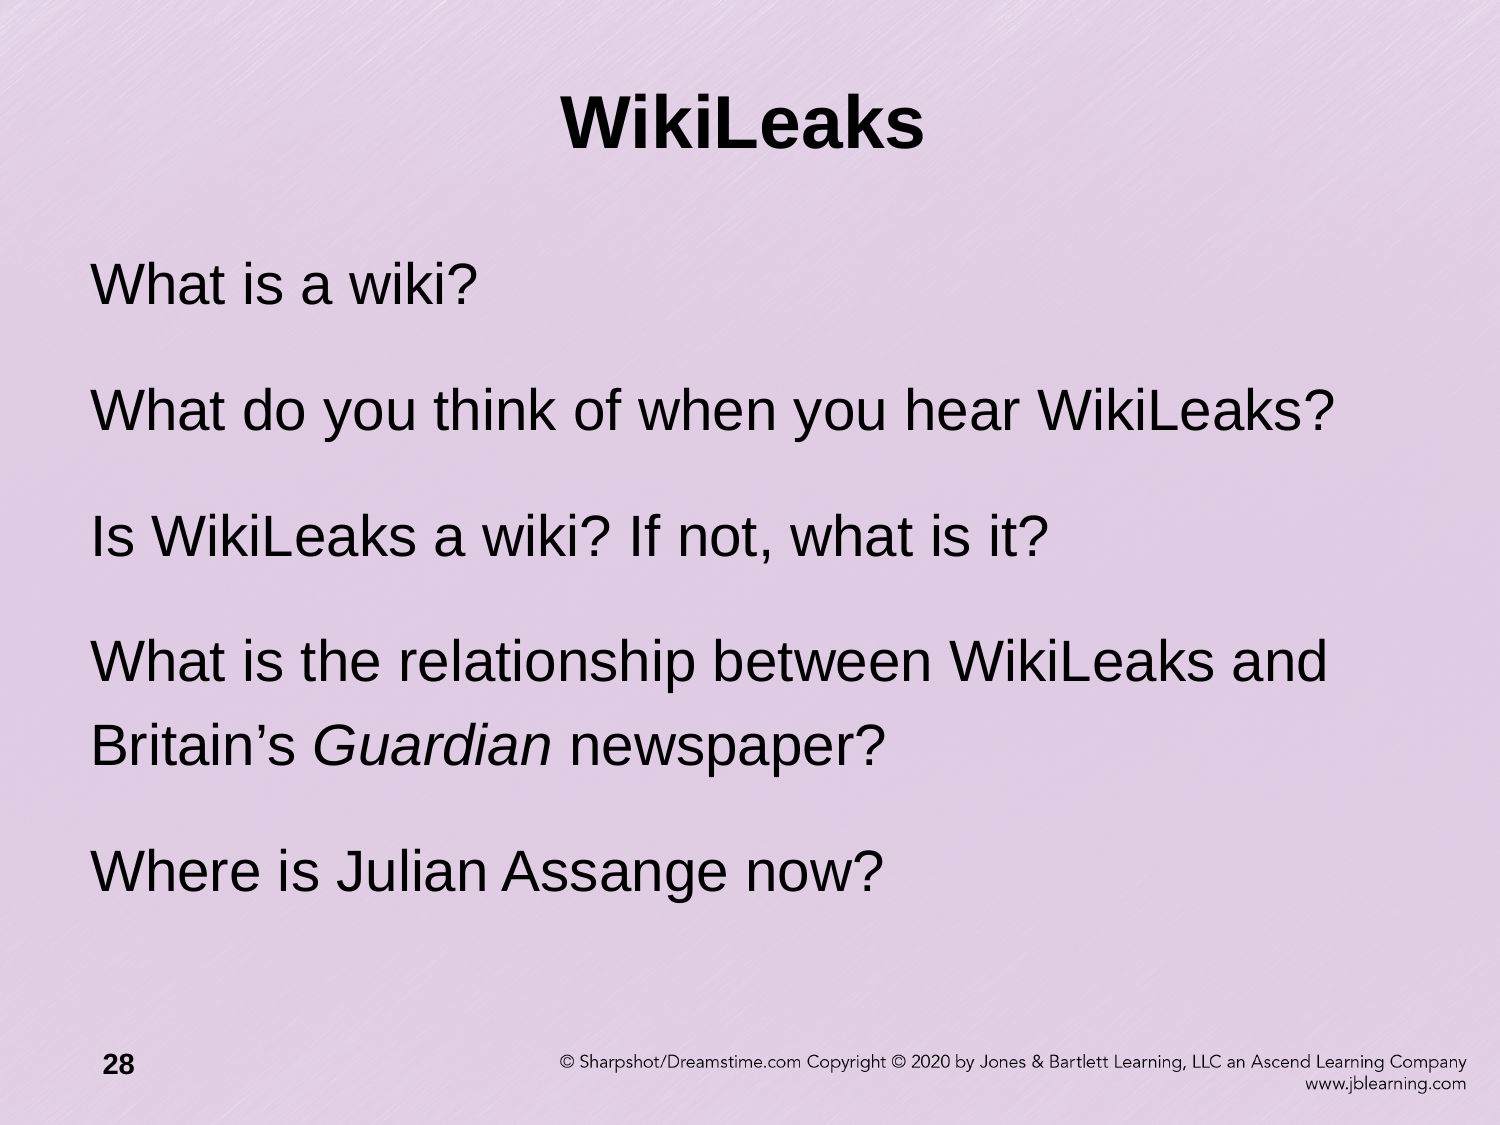

# WikiLeaks
What is a wiki?
What do you think of when you hear WikiLeaks?
Is WikiLeaks a wiki? If not, what is it?
What is the relationship between WikiLeaks and Britain’s Guardian newspaper?
Where is Julian Assange now?
28